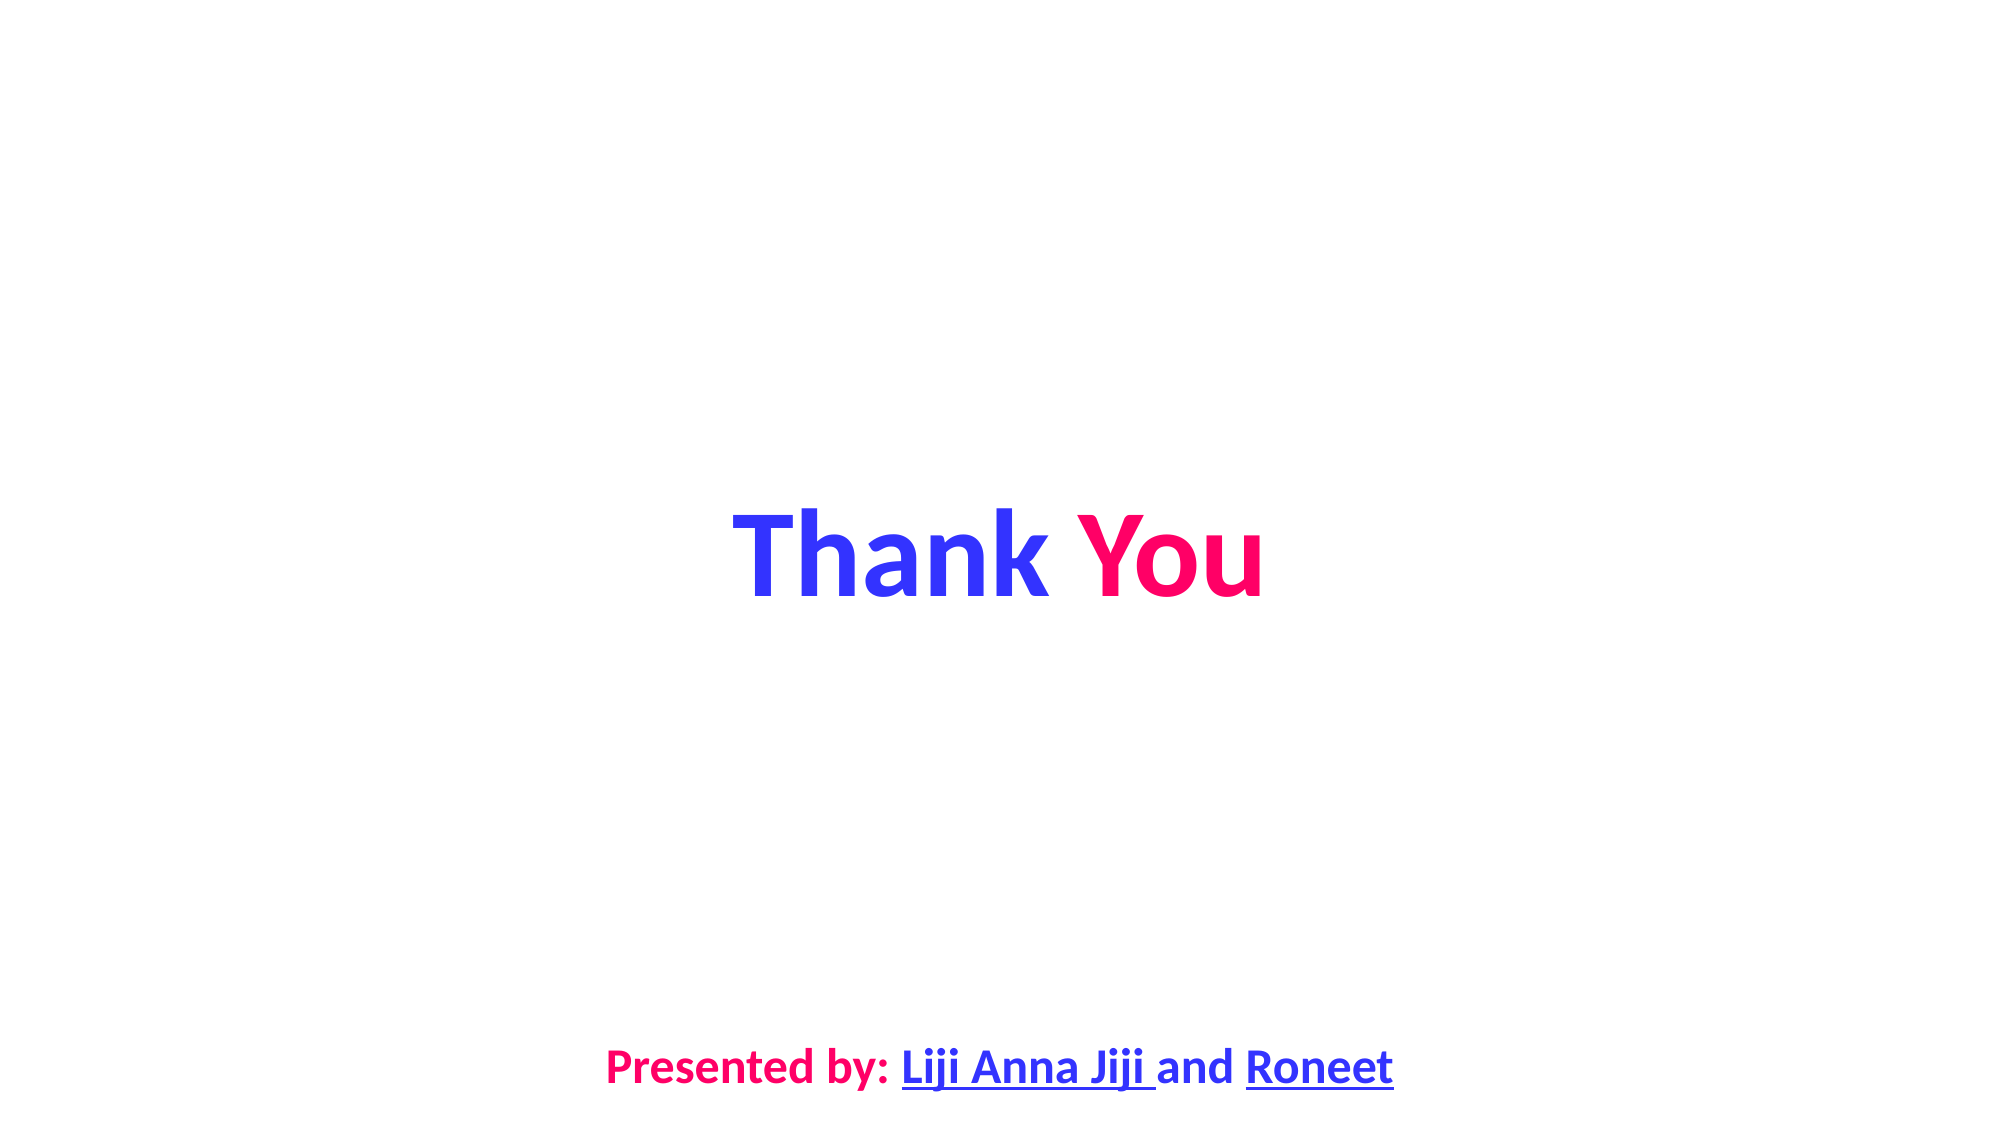

Thank You
Presented by: Liji Anna Jiji and Roneet